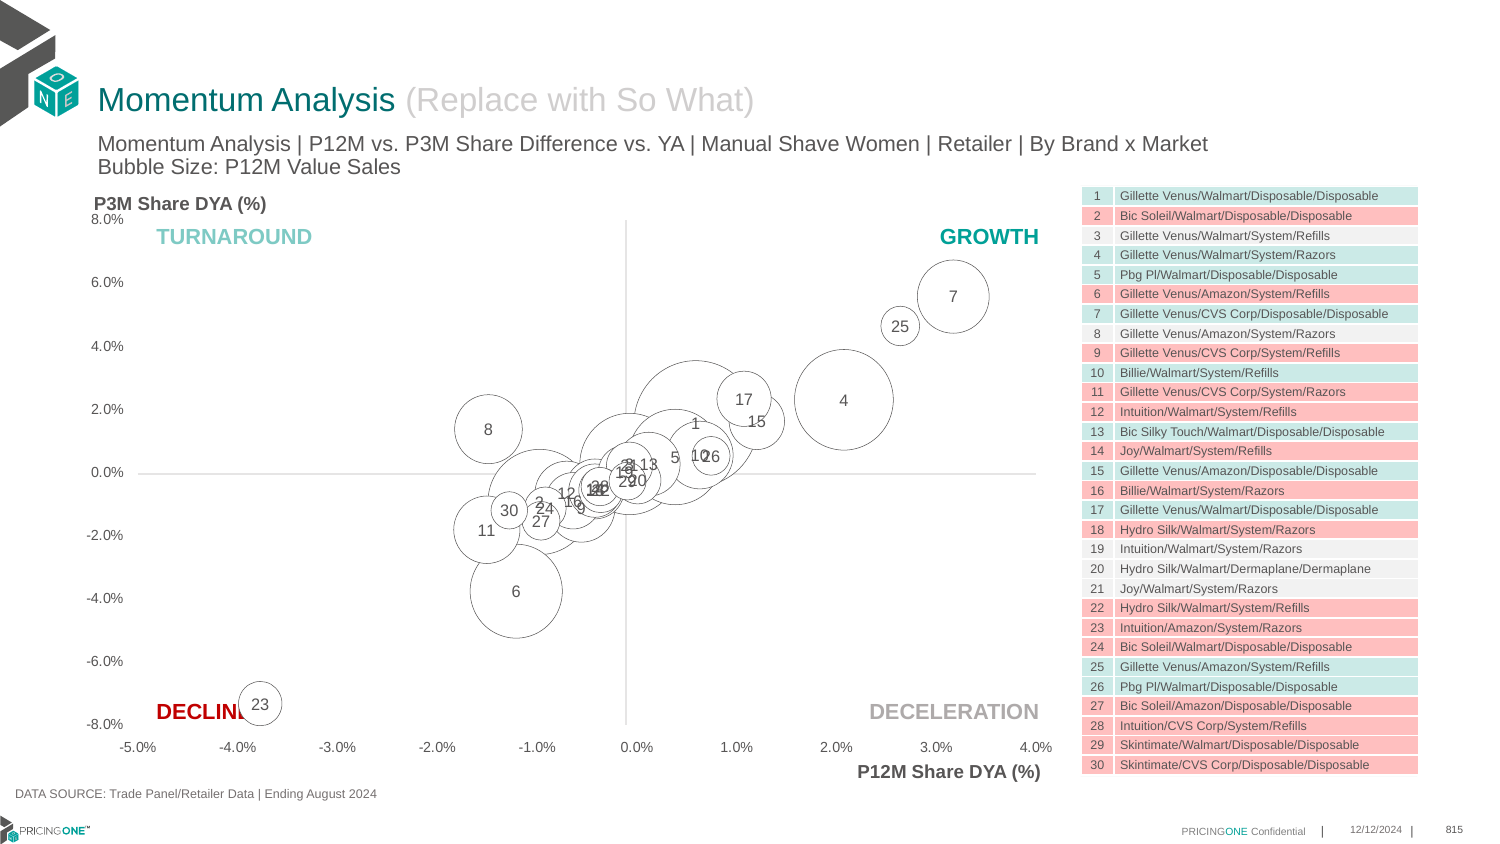

# Momentum Analysis (Replace with So What)
Momentum Analysis | P12M vs. P3M Share Difference vs. YA | Manual Shave Women | Retailer | By Brand x Market
Bubble Size: P12M Value Sales

| 1 | Gillette Venus/Walmart/Disposable/Disposable |
| --- | --- |
| 2 | Bic Soleil/Walmart/Disposable/Disposable |
| 3 | Gillette Venus/Walmart/System/Refills |
| 4 | Gillette Venus/Walmart/System/Razors |
| 5 | Pbg Pl/Walmart/Disposable/Disposable |
| 6 | Gillette Venus/Amazon/System/Refills |
| 7 | Gillette Venus/CVS Corp/Disposable/Disposable |
| 8 | Gillette Venus/Amazon/System/Razors |
| 9 | Gillette Venus/CVS Corp/System/Refills |
| 10 | Billie/Walmart/System/Refills |
| 11 | Gillette Venus/CVS Corp/System/Razors |
| 12 | Intuition/Walmart/System/Refills |
| 13 | Bic Silky Touch/Walmart/Disposable/Disposable |
| 14 | Joy/Walmart/System/Refills |
| 15 | Gillette Venus/Amazon/Disposable/Disposable |
| 16 | Billie/Walmart/System/Razors |
| 17 | Gillette Venus/Walmart/Disposable/Disposable |
| 18 | Hydro Silk/Walmart/System/Razors |
| 19 | Intuition/Walmart/System/Razors |
| 20 | Hydro Silk/Walmart/Dermaplane/Dermaplane |
| 21 | Joy/Walmart/System/Razors |
| 22 | Hydro Silk/Walmart/System/Refills |
| 23 | Intuition/Amazon/System/Razors |
| 24 | Bic Soleil/Walmart/Disposable/Disposable |
| 25 | Gillette Venus/Amazon/System/Refills |
| 26 | Pbg Pl/Walmart/Disposable/Disposable |
| 27 | Bic Soleil/Amazon/Disposable/Disposable |
| 28 | Intuition/CVS Corp/System/Refills |
| 29 | Skintimate/Walmart/Disposable/Disposable |
| 30 | Skintimate/CVS Corp/Disposable/Disposable |
P3M Share DYA (%)

### Chart

| Category | P3M Value Share |
|---|---|
TURNAROUND
GROWTH
DECLINE
DECELERATION
P12M Share DYA (%)
DATA SOURCE: Trade Panel/Retailer Data | Ending August 2024

12/12/2024
815